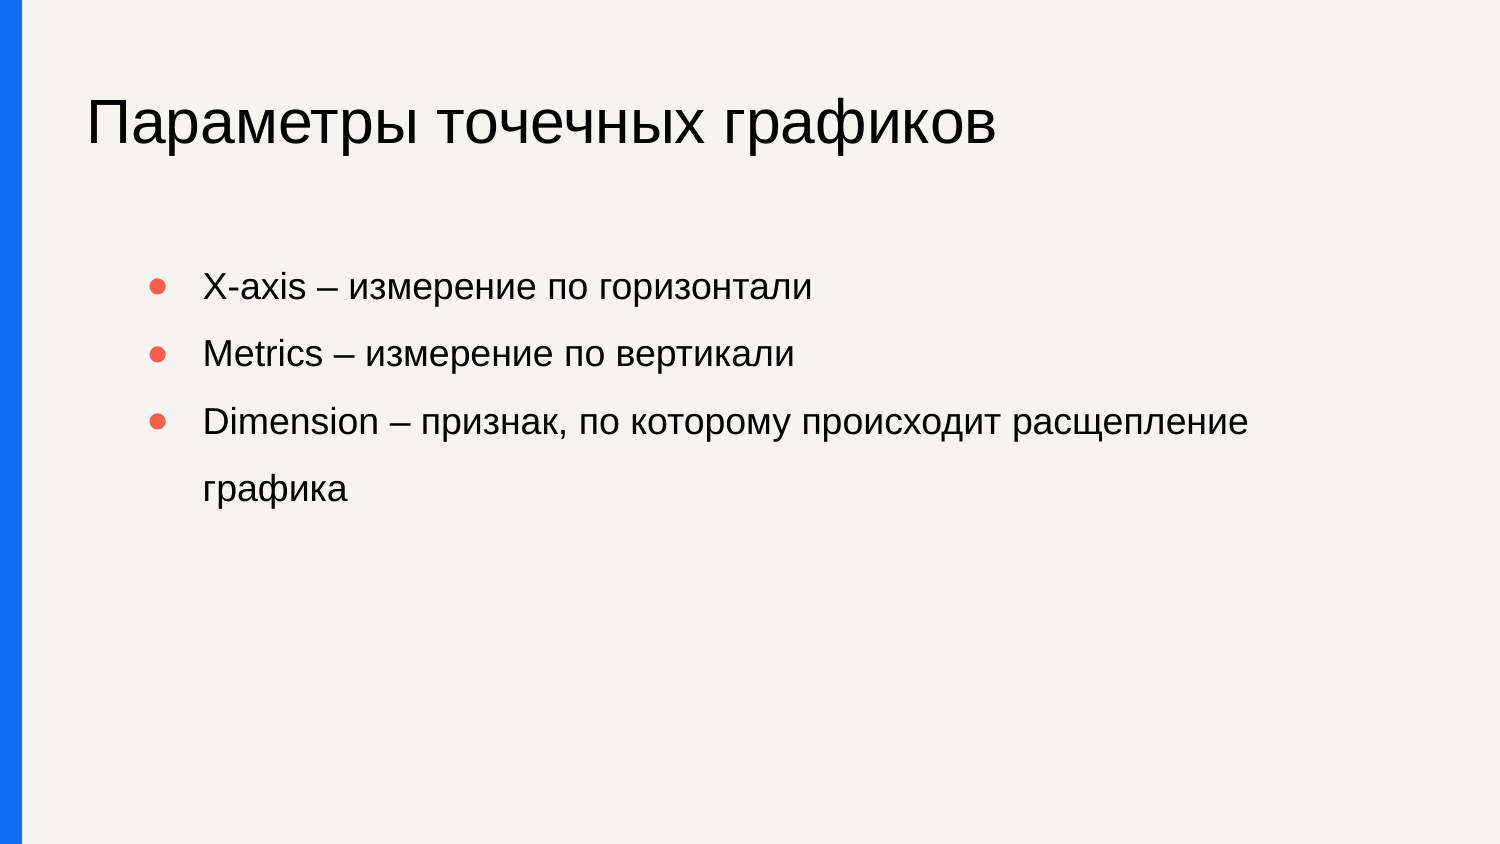

# Параметры точечных графиков
X-axis – измерение по горизонтали
Metrics – измерение по вертикали
Dimension – признак, по которому происходит расщепление графика